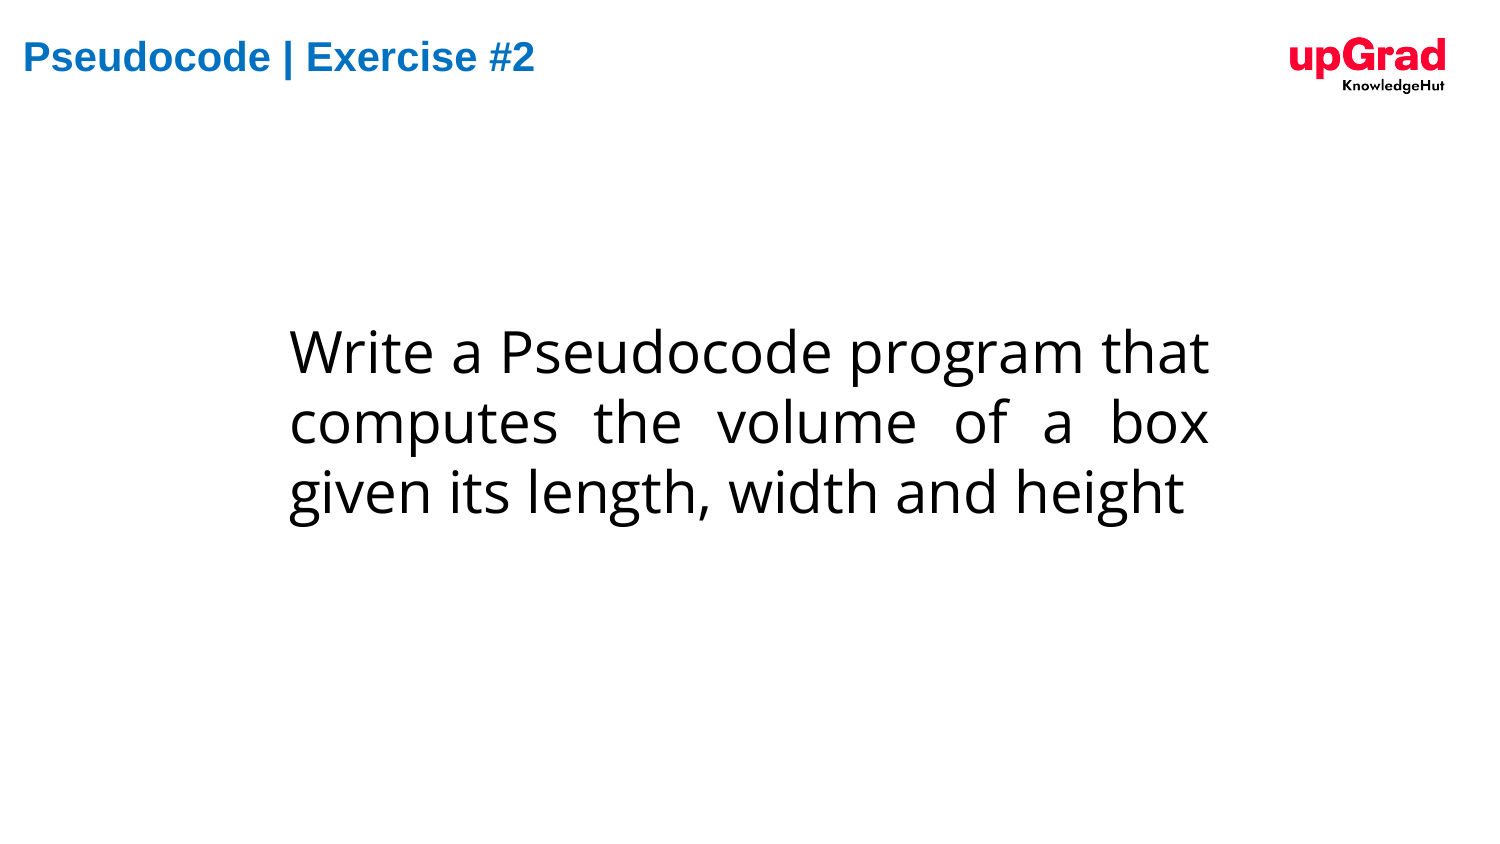

# Pseudocode | Exercise #2
Write a Pseudocode program that computes the volume of a box given its length, width and height